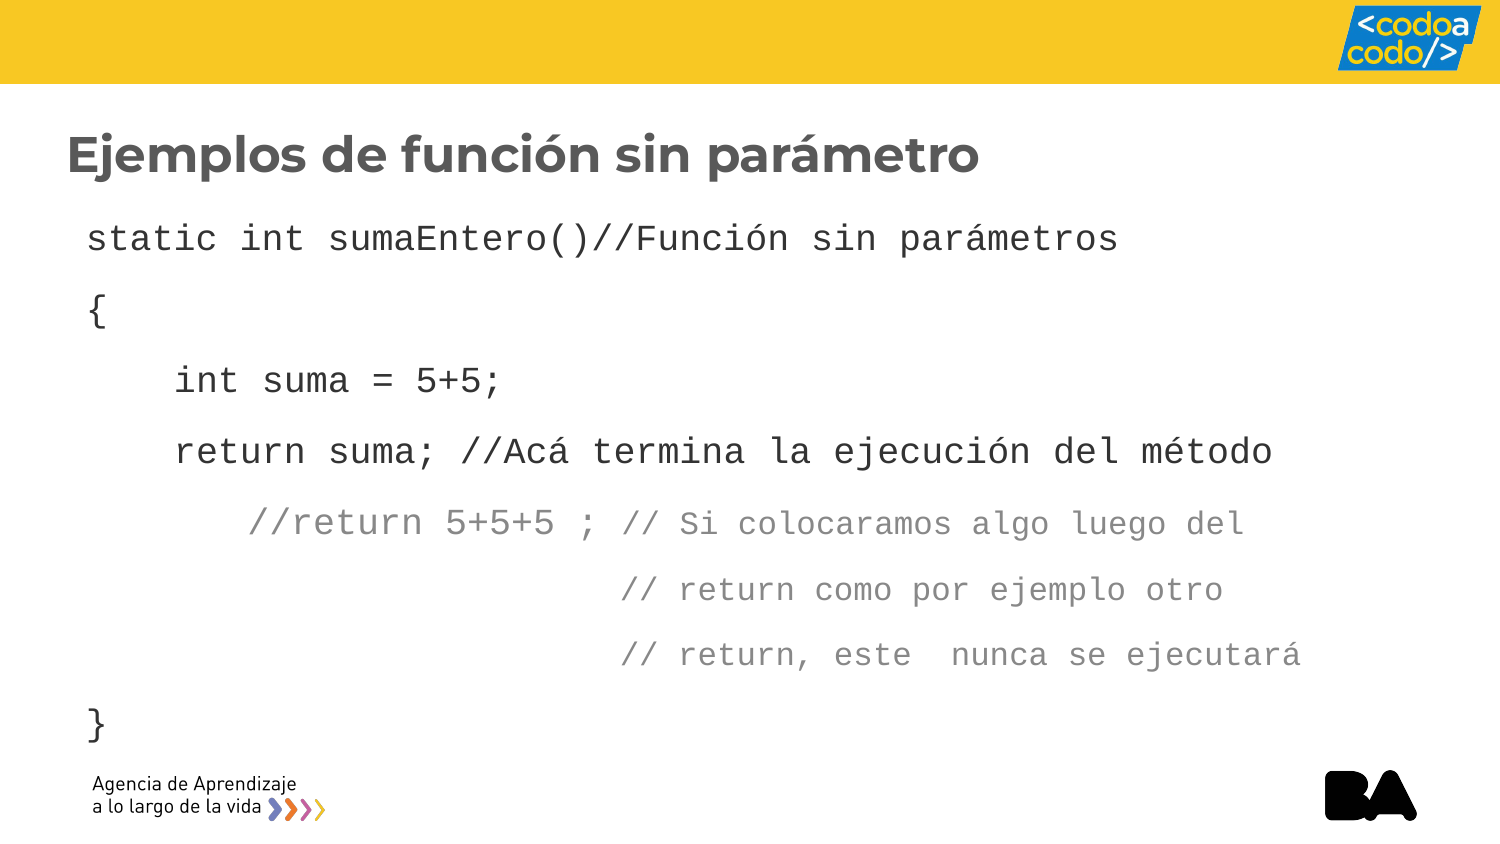

# Ejemplos de función sin parámetro
static int sumaEntero()//Función sin parámetros
{
    int suma = 5+5;
    return suma; //Acá termina la ejecución del método
    //return 5+5+5 ; // Si colocaramos algo luego del
 // return como por ejemplo otro
 // return, este  nunca se ejecutará
}